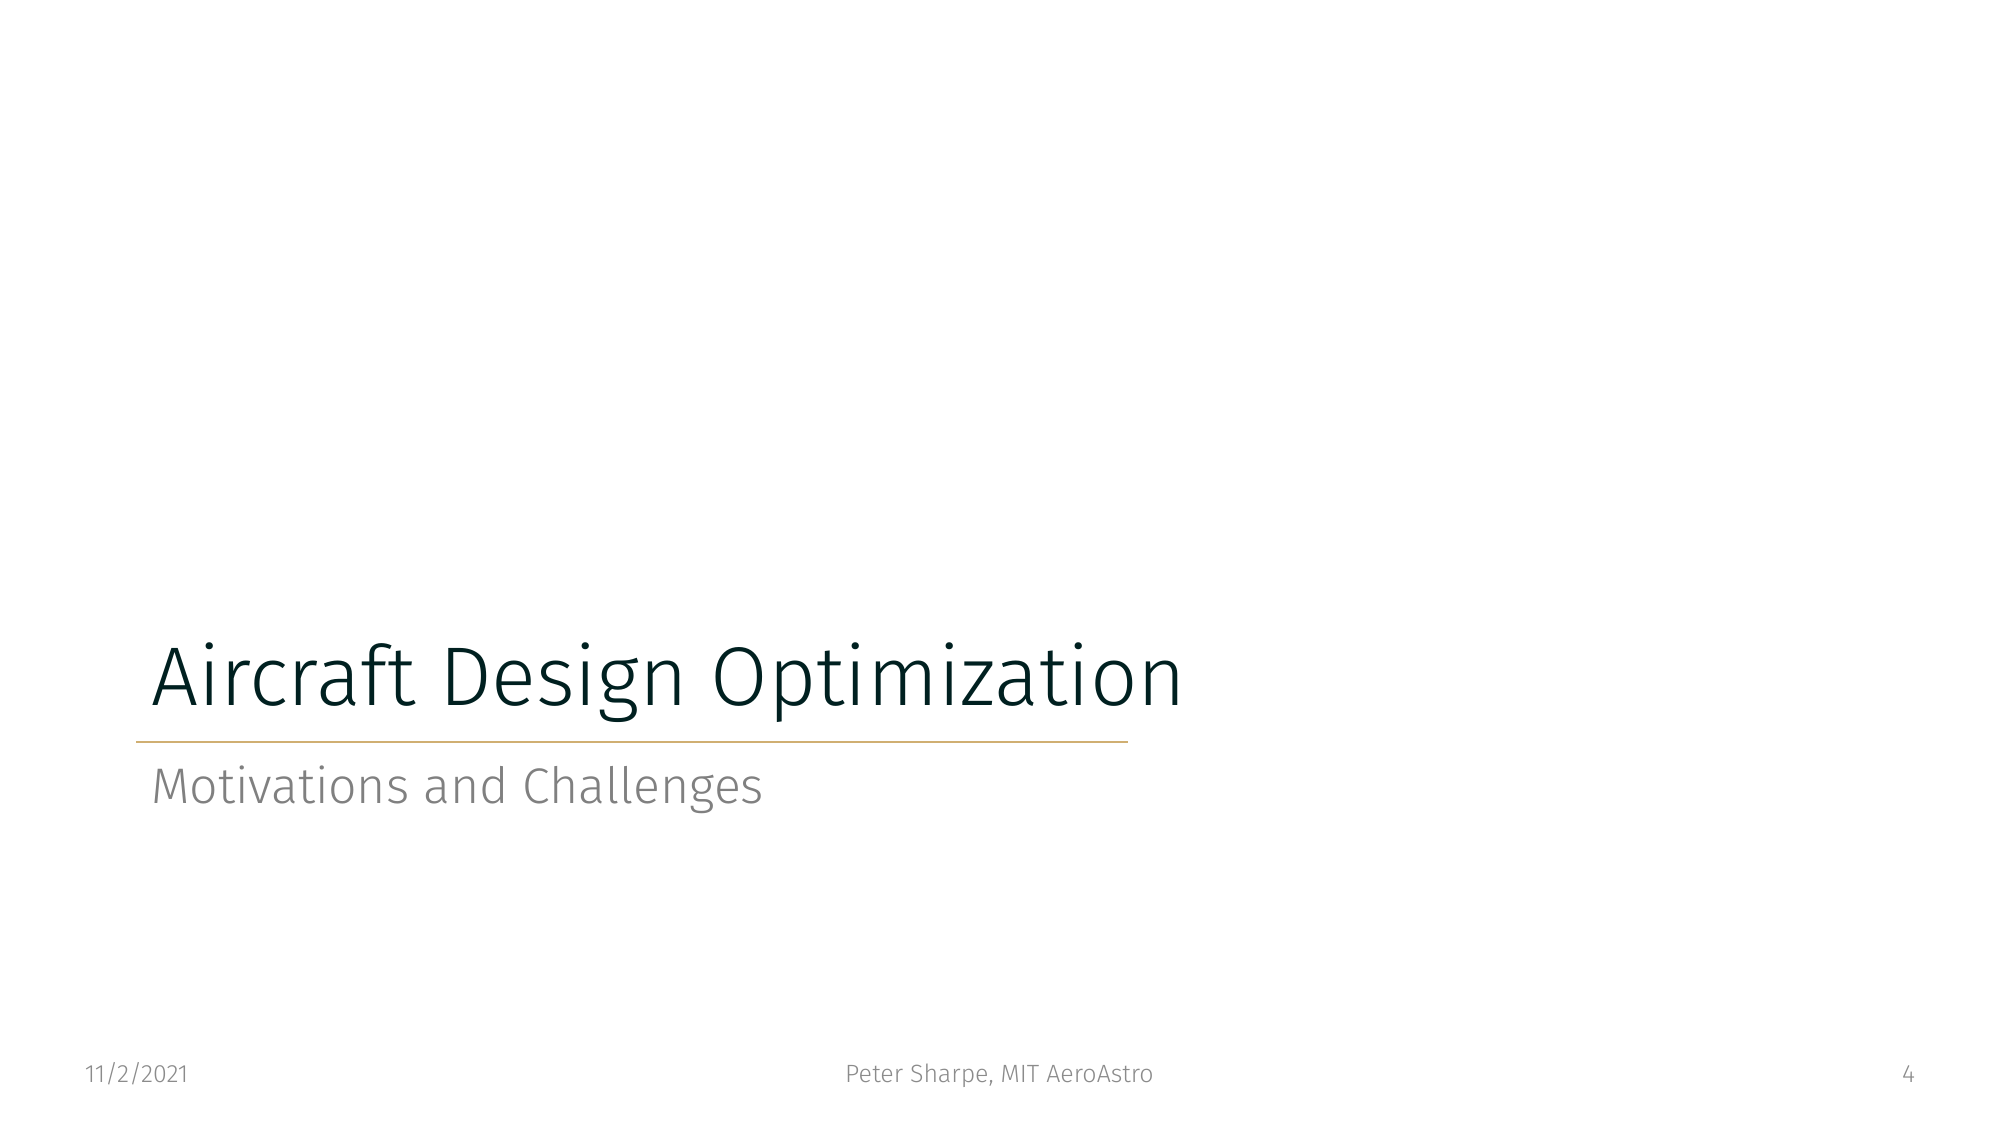

# Aircraft Design Optimization
Motivations and Challenges
11/2/2021
4
Peter Sharpe, MIT AeroAstro